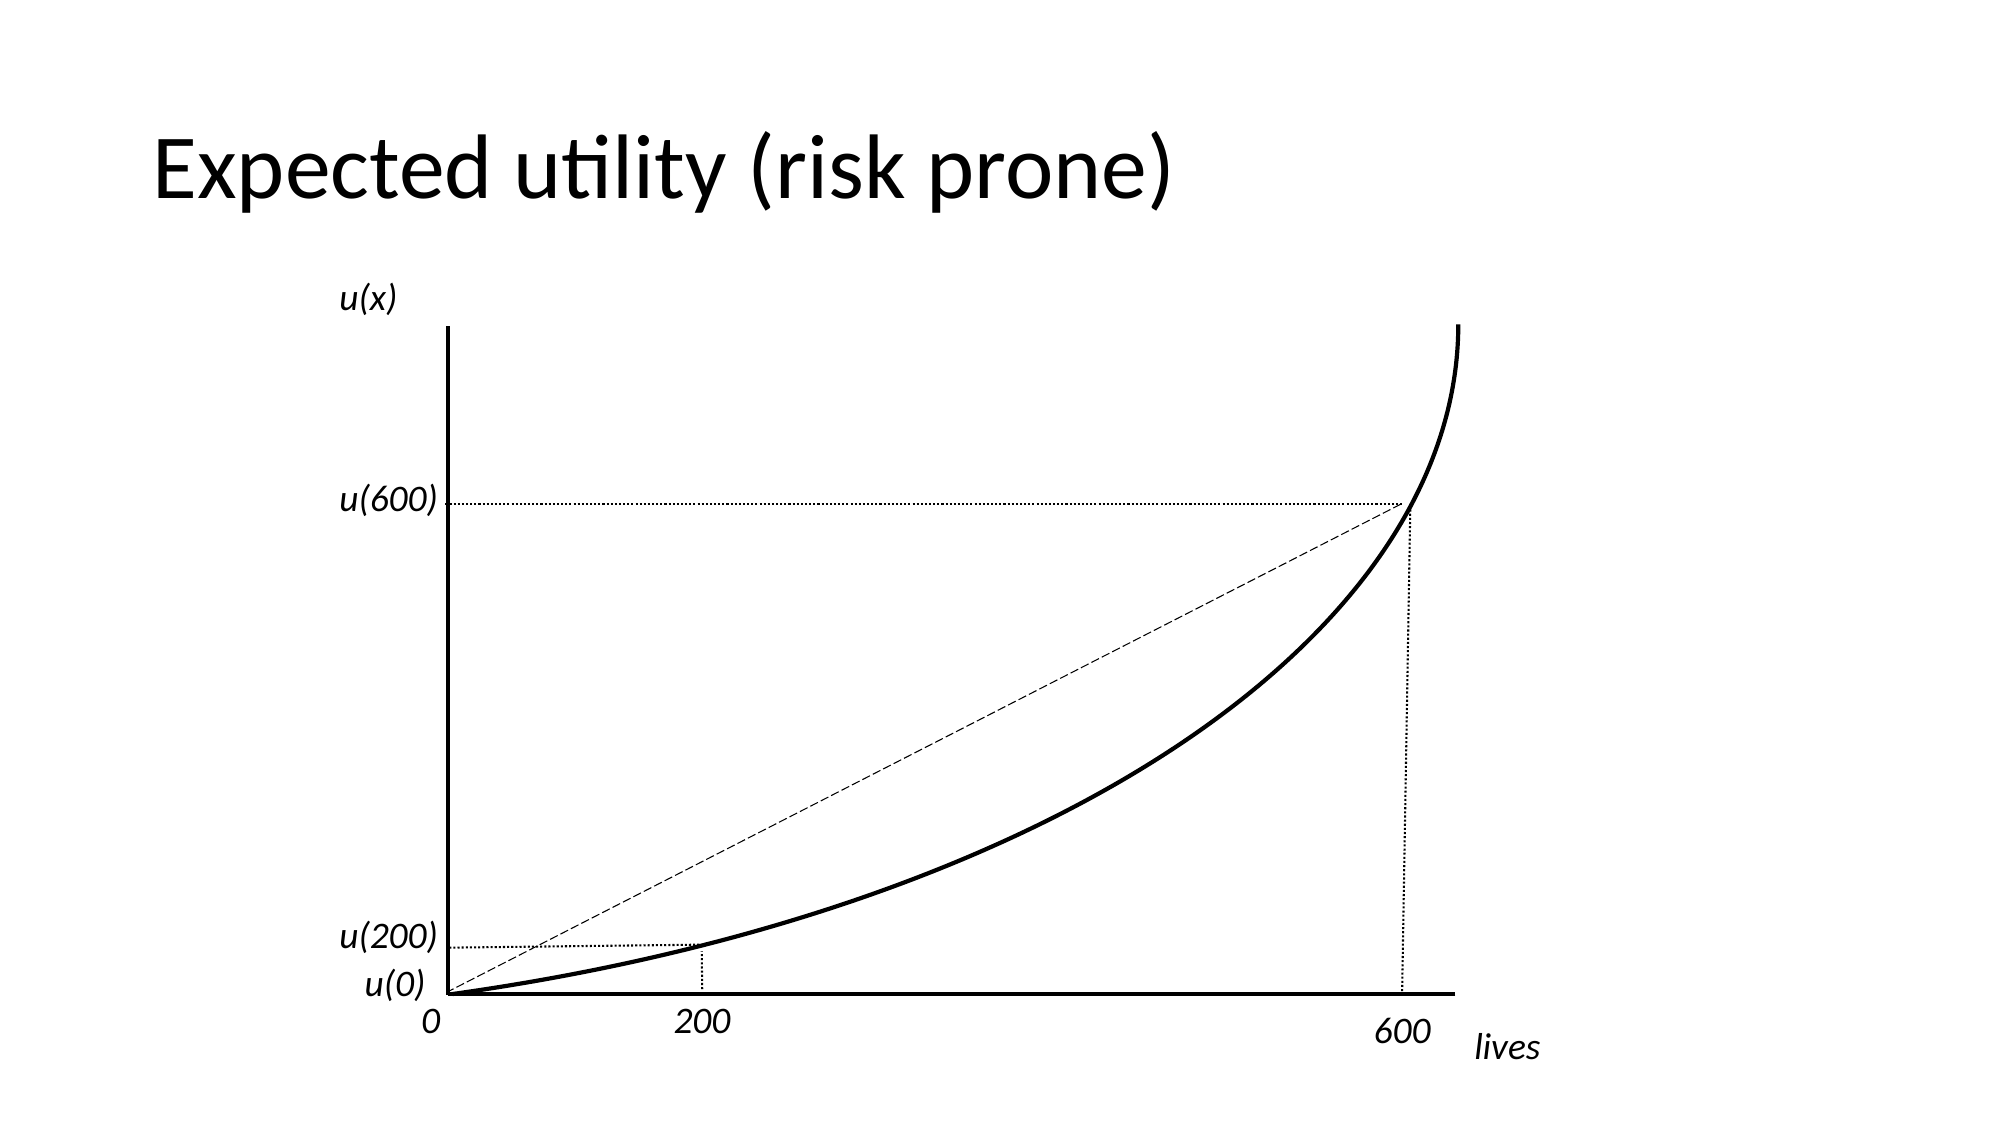

# Expected utility (risk prone)
u(x)
u(600)
u(200)
u(0)
0
200
600
lives